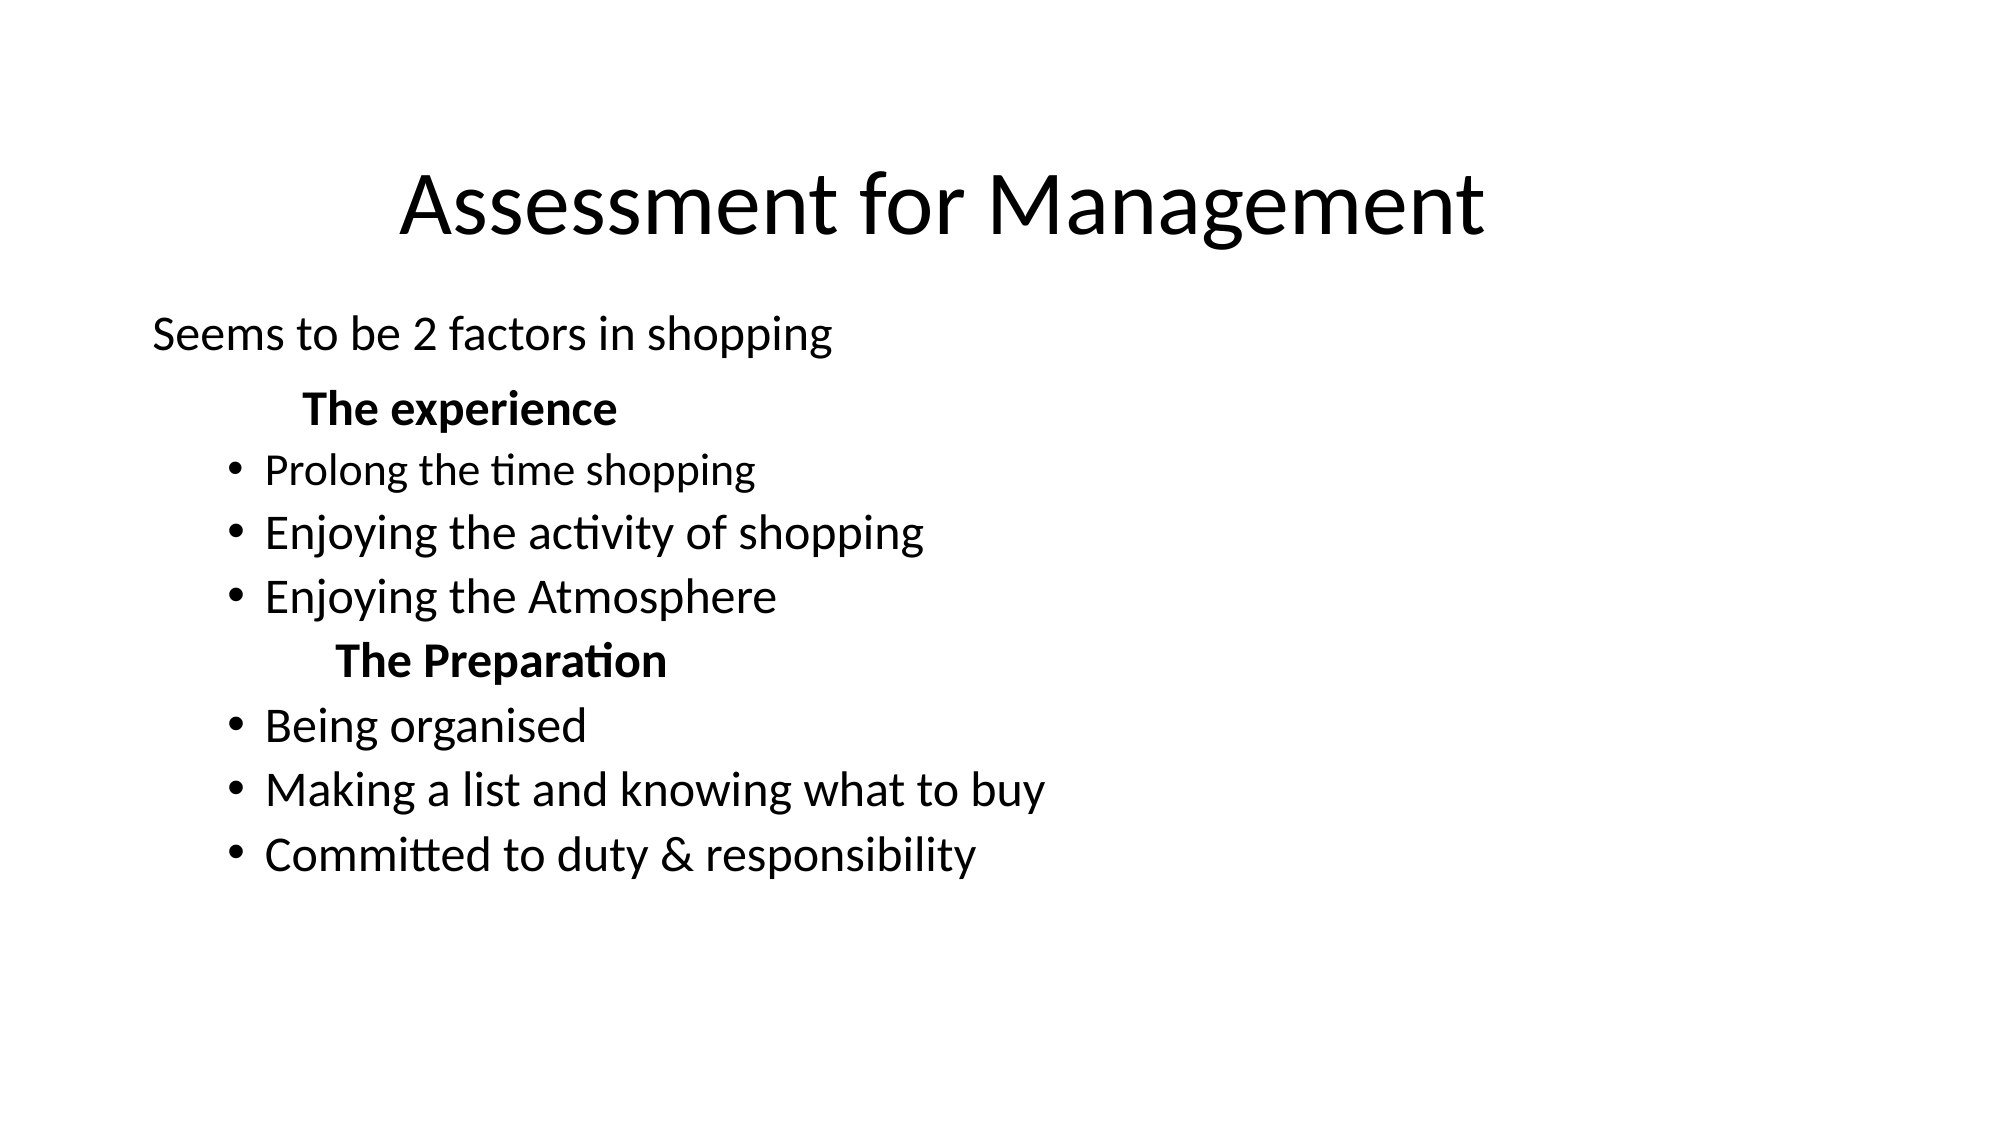

# Assessment for Management
Seems to be 2 factors in shopping
	The experience
Prolong the time shopping
Enjoying the activity of shopping
Enjoying the Atmosphere
	The Preparation
Being organised
Making a list and knowing what to buy
Committed to duty & responsibility